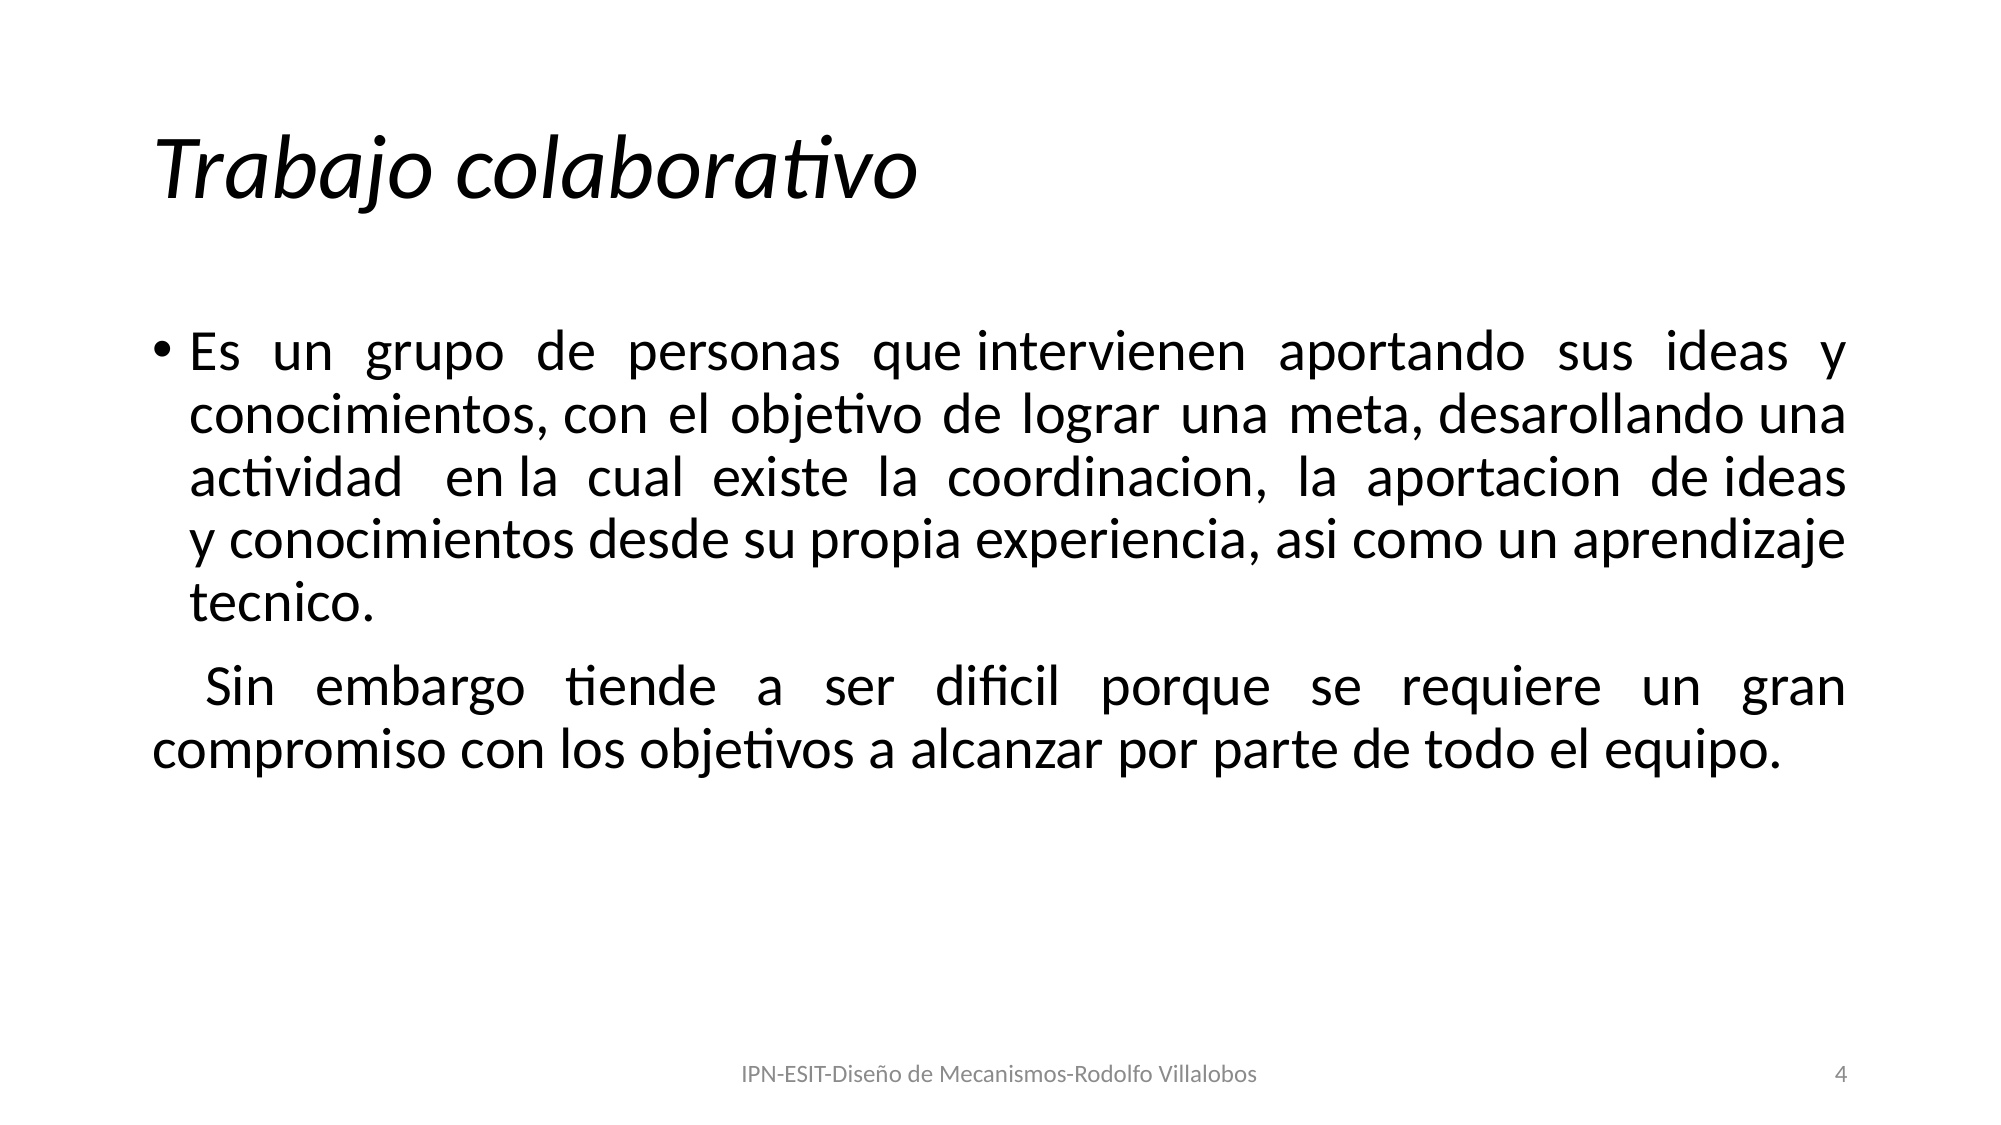

# Trabajo colaborativo
Es un grupo de personas que intervienen aportando sus ideas y conocimientos, con el objetivo de lograr una meta, desarollando una actividad  en la cual existe la coordinacion, la aportacion de ideas y conocimientos desde su propia experiencia, asi como un aprendizaje tecnico.
  Sin embargo tiende a ser dificil porque se requiere un gran compromiso con los objetivos a alcanzar por parte de todo el equipo.
IPN-ESIT-Diseño de Mecanismos-Rodolfo Villalobos
4